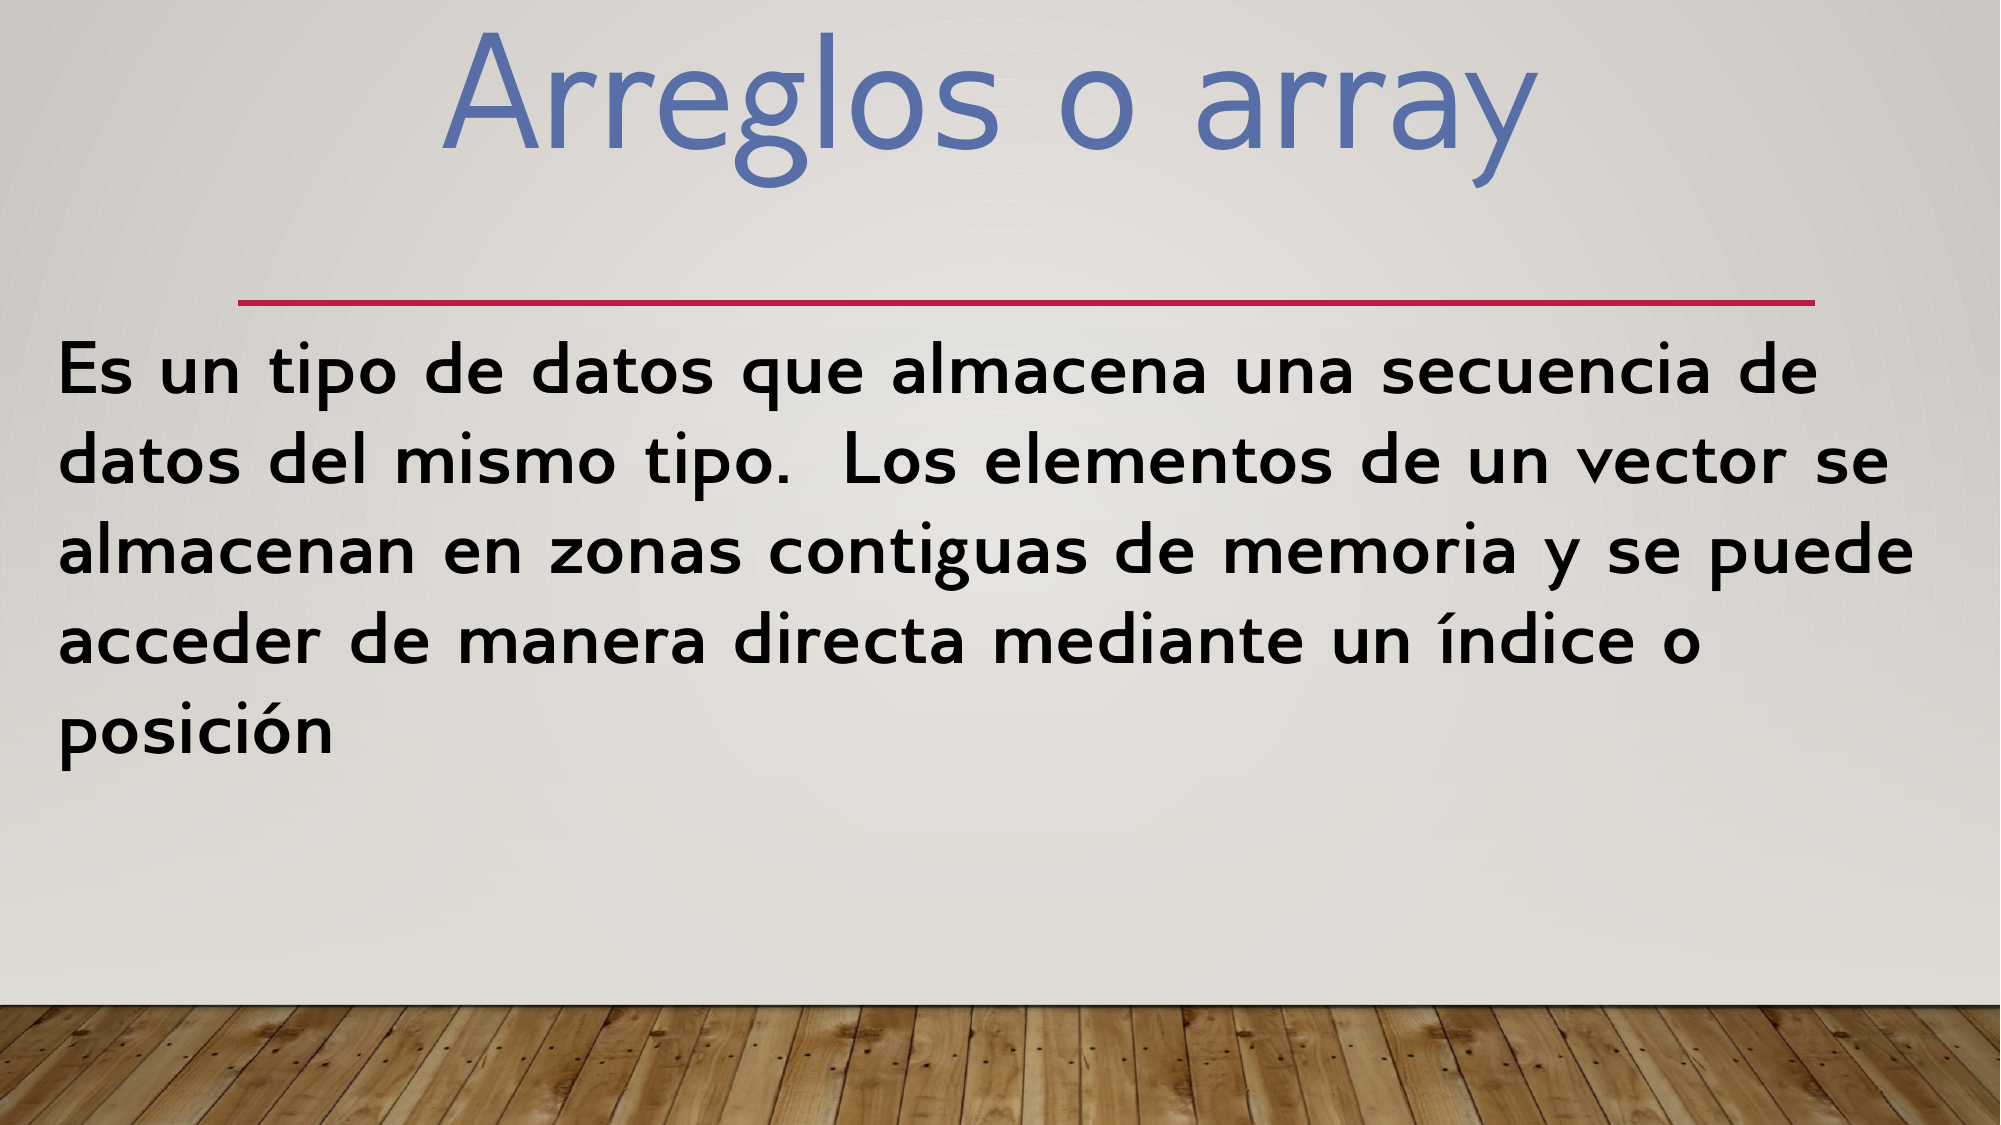

Arreglos o array
Es un tipo de datos que almacena una secuencia de datos del mismo tipo.  Los elementos de un vector se almacenan en zonas contiguas de memoria y se puede acceder de manera directa mediante un índice o posición